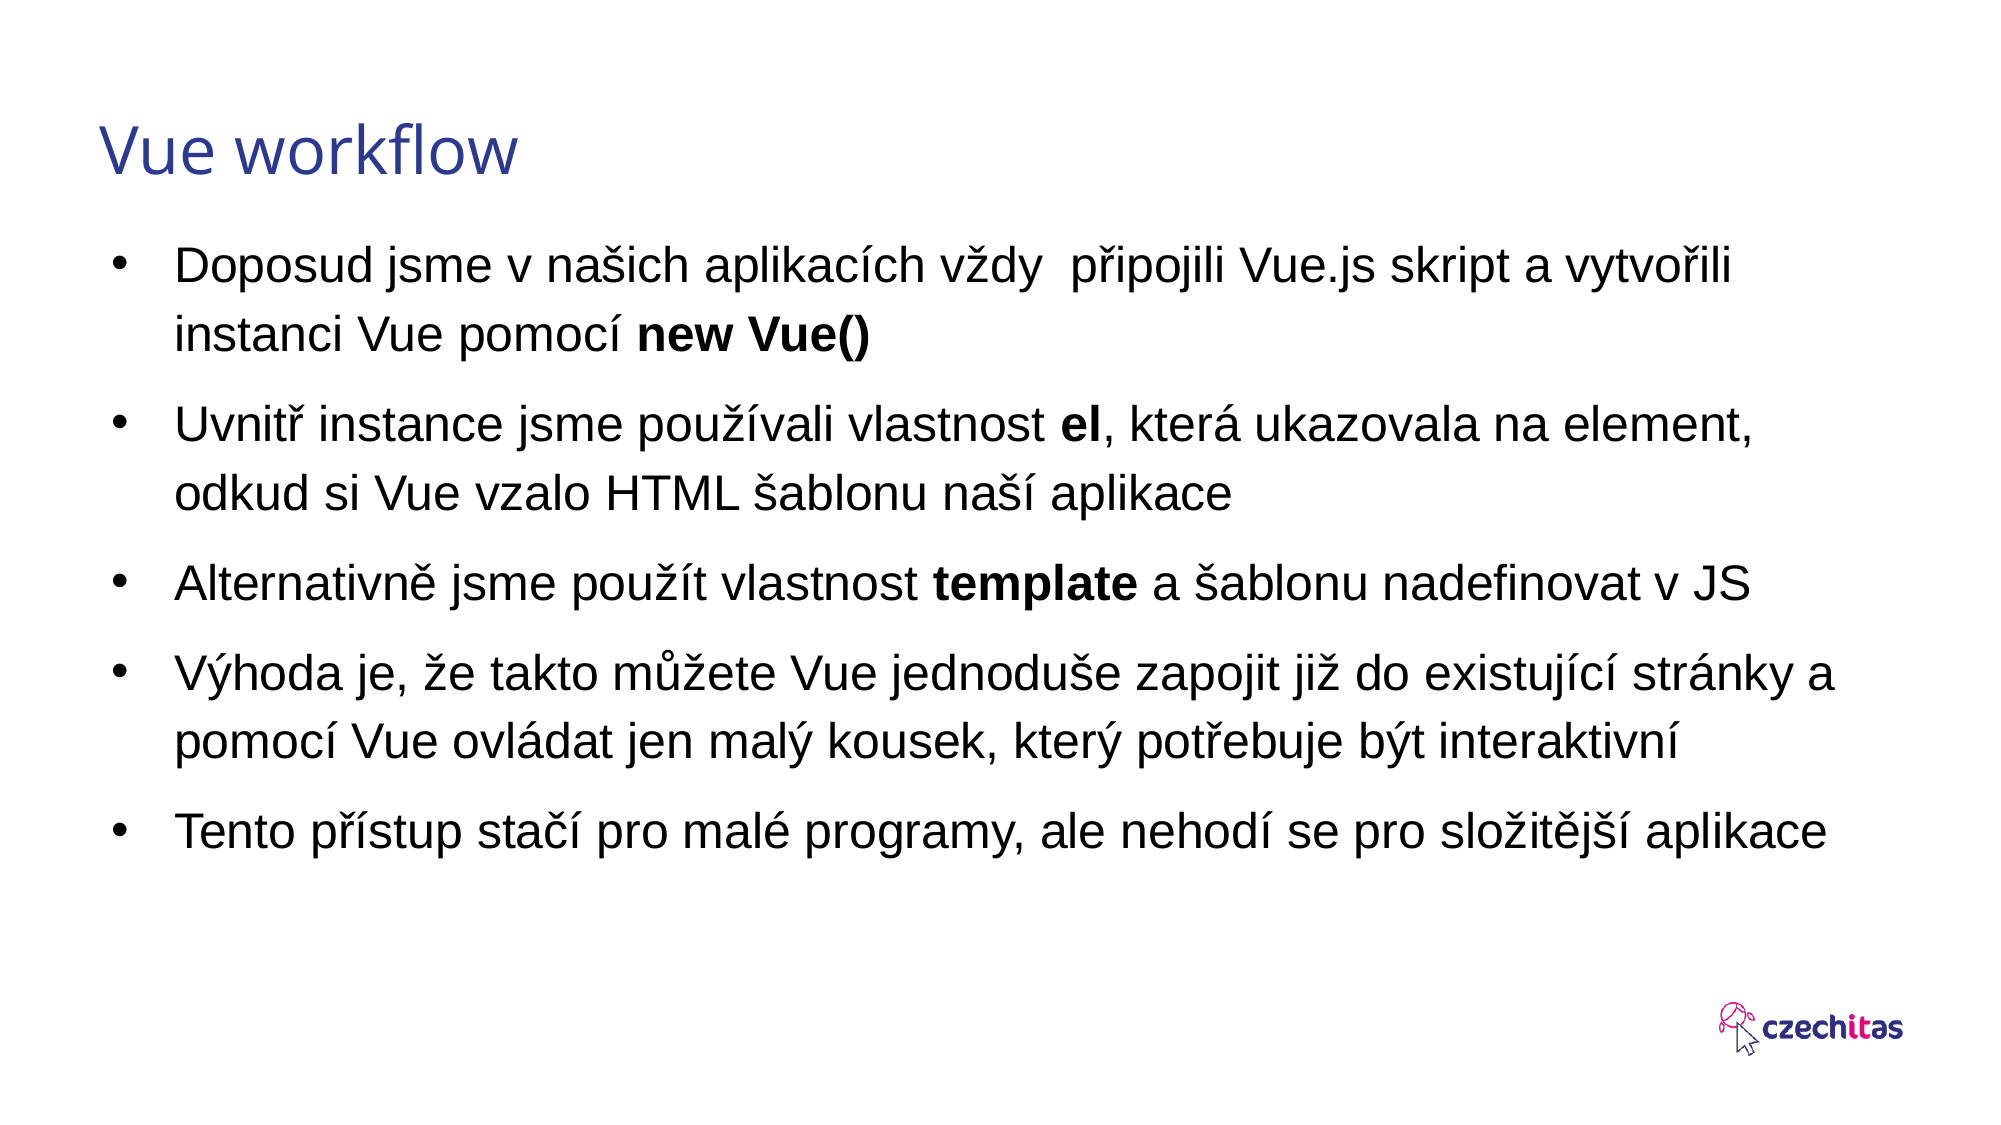

# Vue workflow
Doposud jsme v našich aplikacích vždy  připojili Vue.js skript a vytvořili instanci Vue pomocí new Vue()
Uvnitř instance jsme používali vlastnost el, která ukazovala na element, odkud si Vue vzalo HTML šablonu naší aplikace
Alternativně jsme použít vlastnost template a šablonu nadefinovat v JS
Výhoda je, že takto můžete Vue jednoduše zapojit již do existující stránky a pomocí Vue ovládat jen malý kousek, který potřebuje být interaktivní
Tento přístup stačí pro malé programy, ale nehodí se pro složitější aplikace